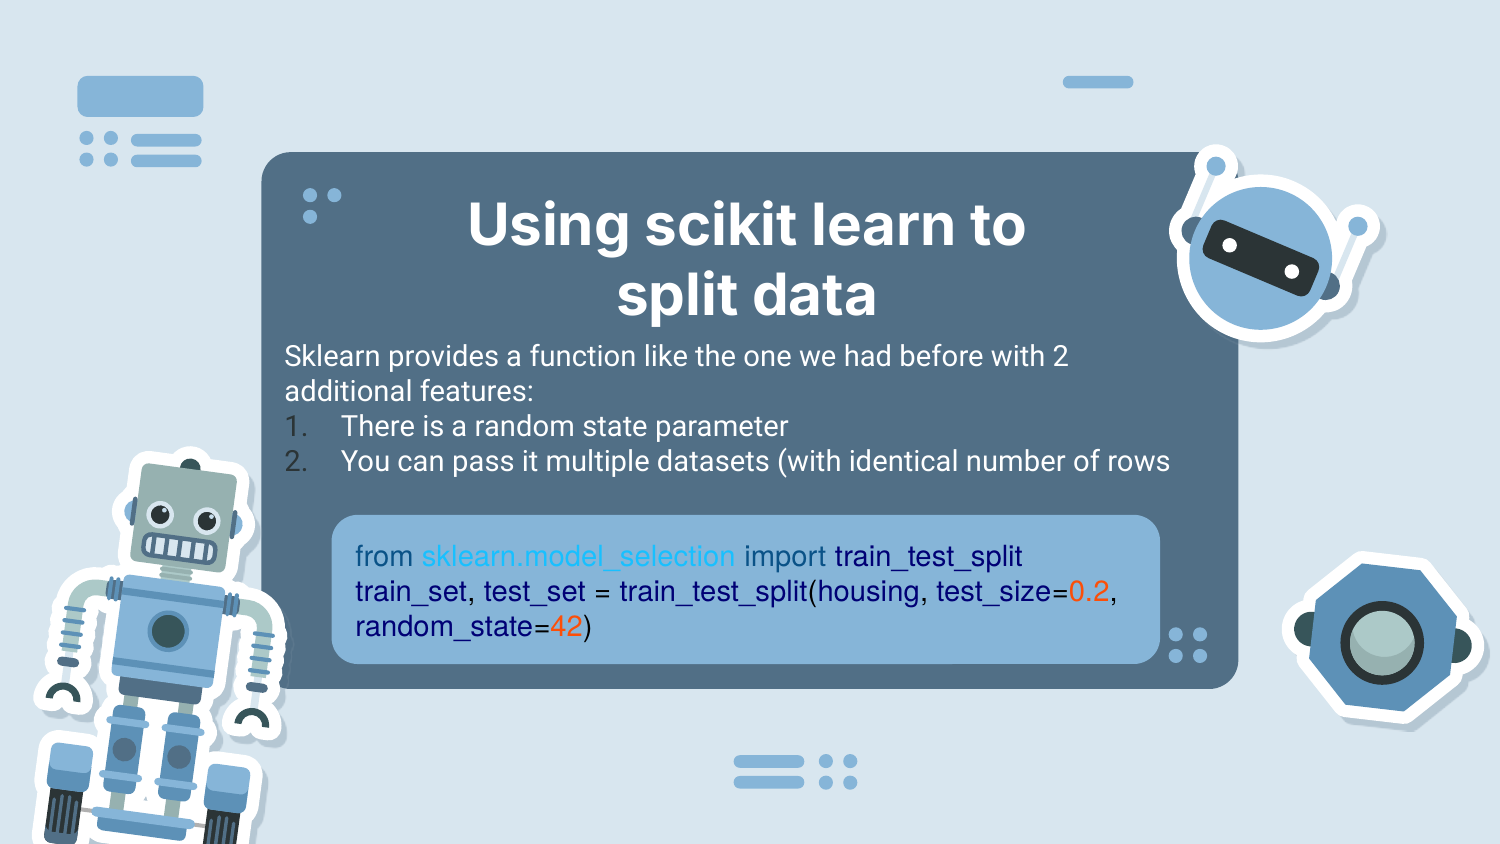

# Using scikit learn to split data

Sklearn provides a function like the one we had before with 2 additional features:
There is a random state parameter
You can pass it multiple datasets (with identical number of rows

from sklearn.model_selection import train_test_split
train_set, test_set = train_test_split(housing, test_size=0.2, random_state=42)